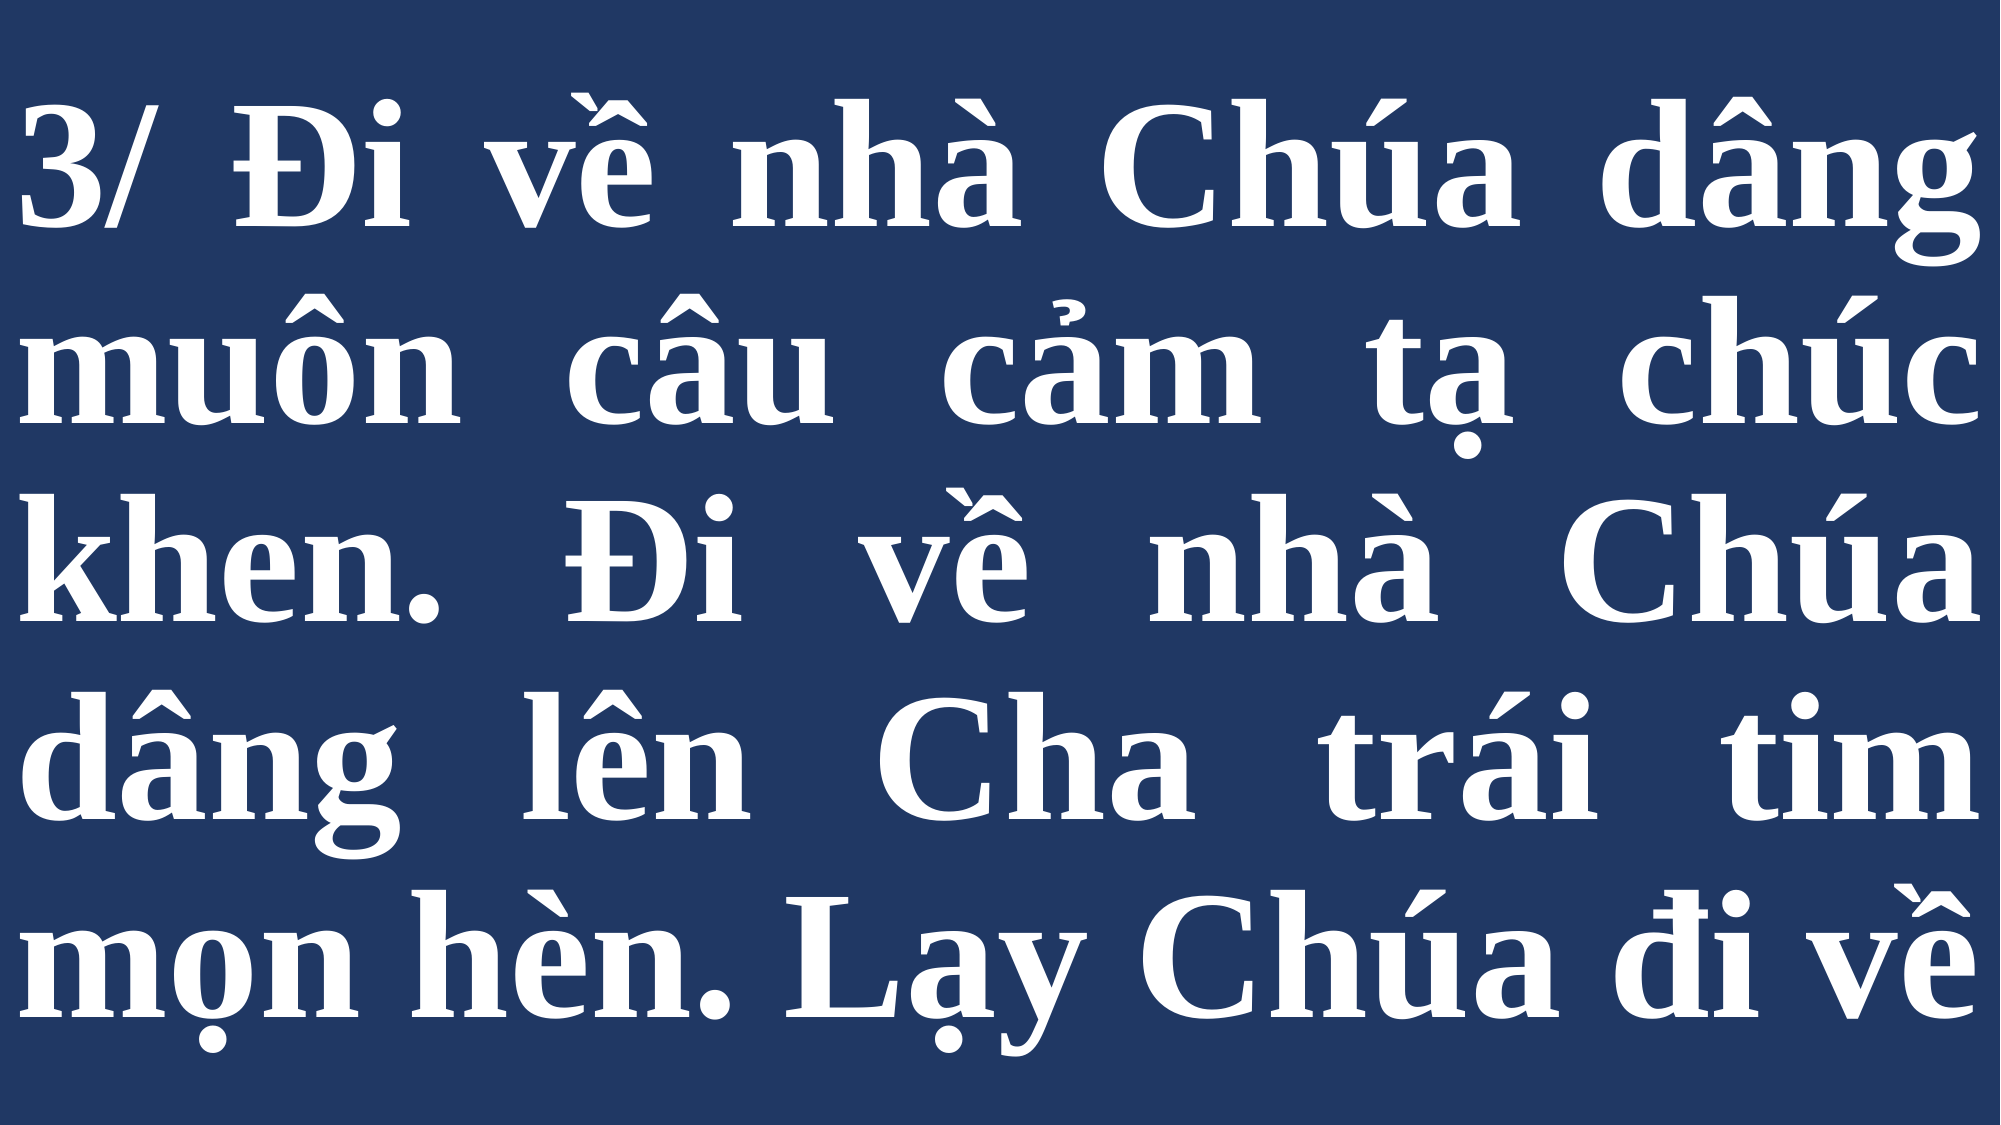

# 3/ Đi về nhà Chúa dâng muôn câu cảm tạ chúc khen. Đi về nhà Chúa dâng lên Cha trái tim mọn hèn. Lạy Chúa đi về